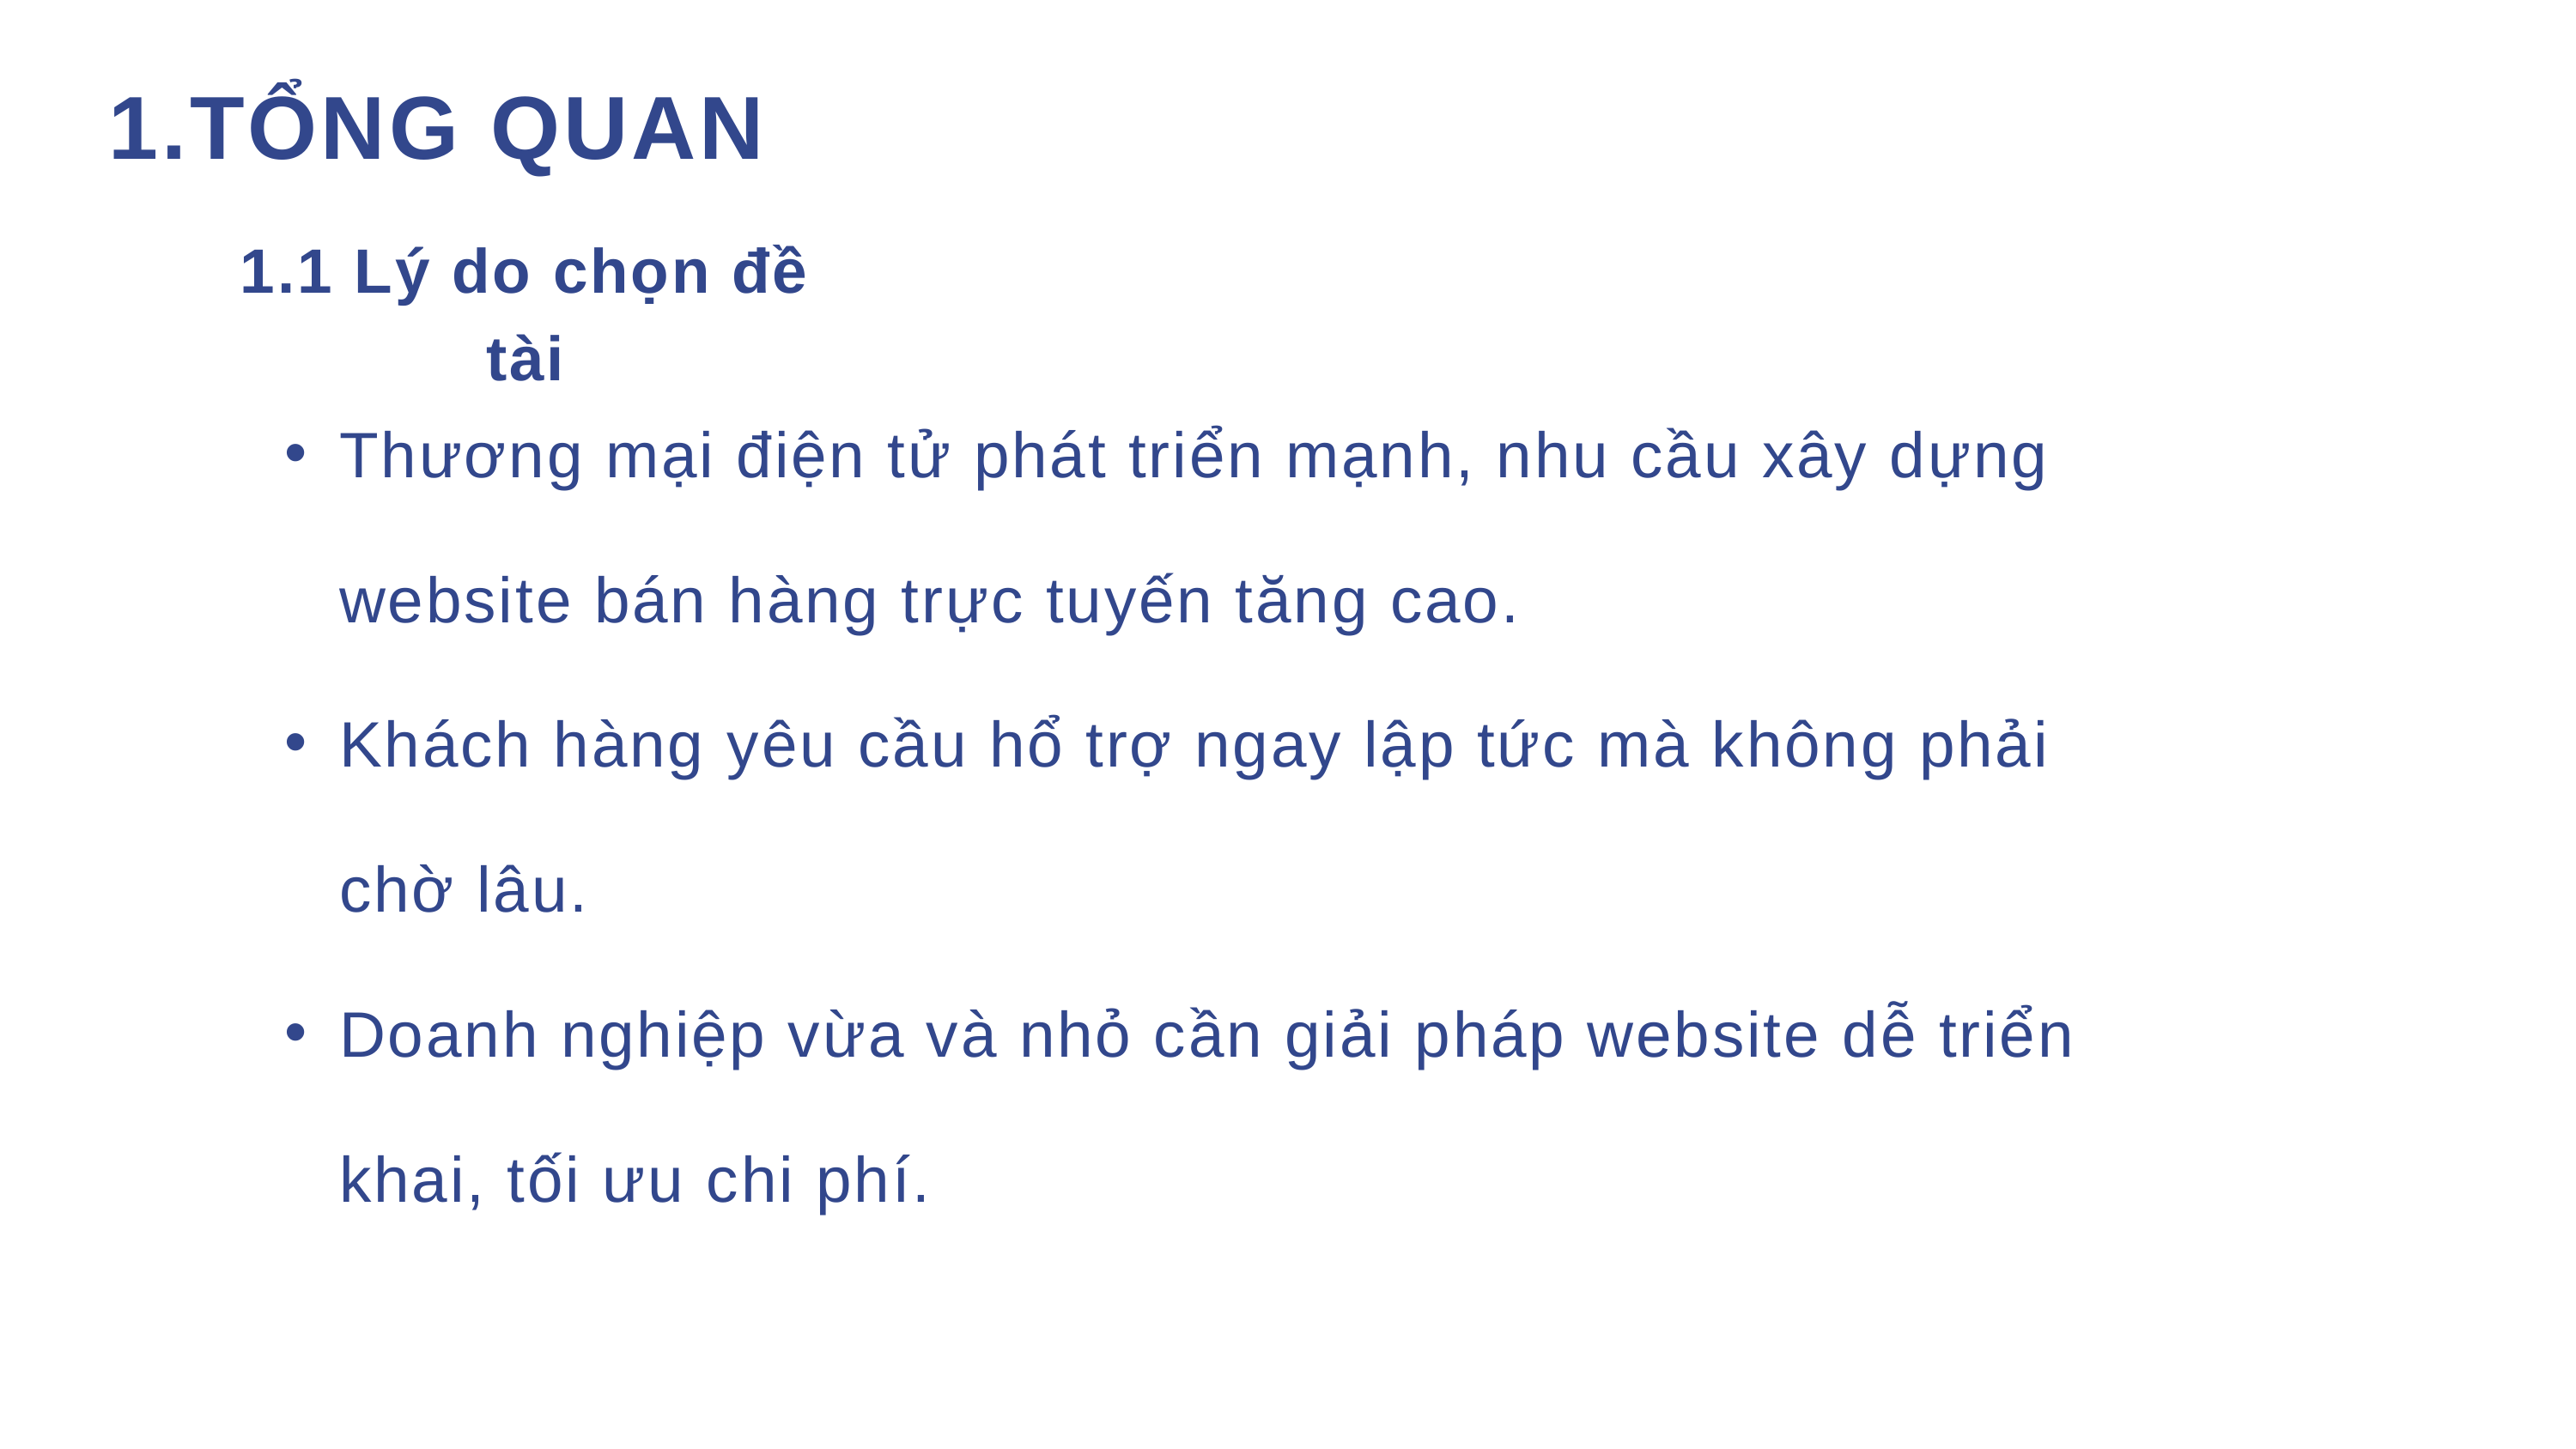

1.TỔNG QUAN
1.1 Lý do chọn đề tài
Thương mại điện tử phát triển mạnh, nhu cầu xây dựng website bán hàng trực tuyến tăng cao.
Khách hàng yêu cầu hổ trợ ngay lập tức mà không phải chờ lâu.
Doanh nghiệp vừa và nhỏ cần giải pháp website dễ triển khai, tối ưu chi phí.